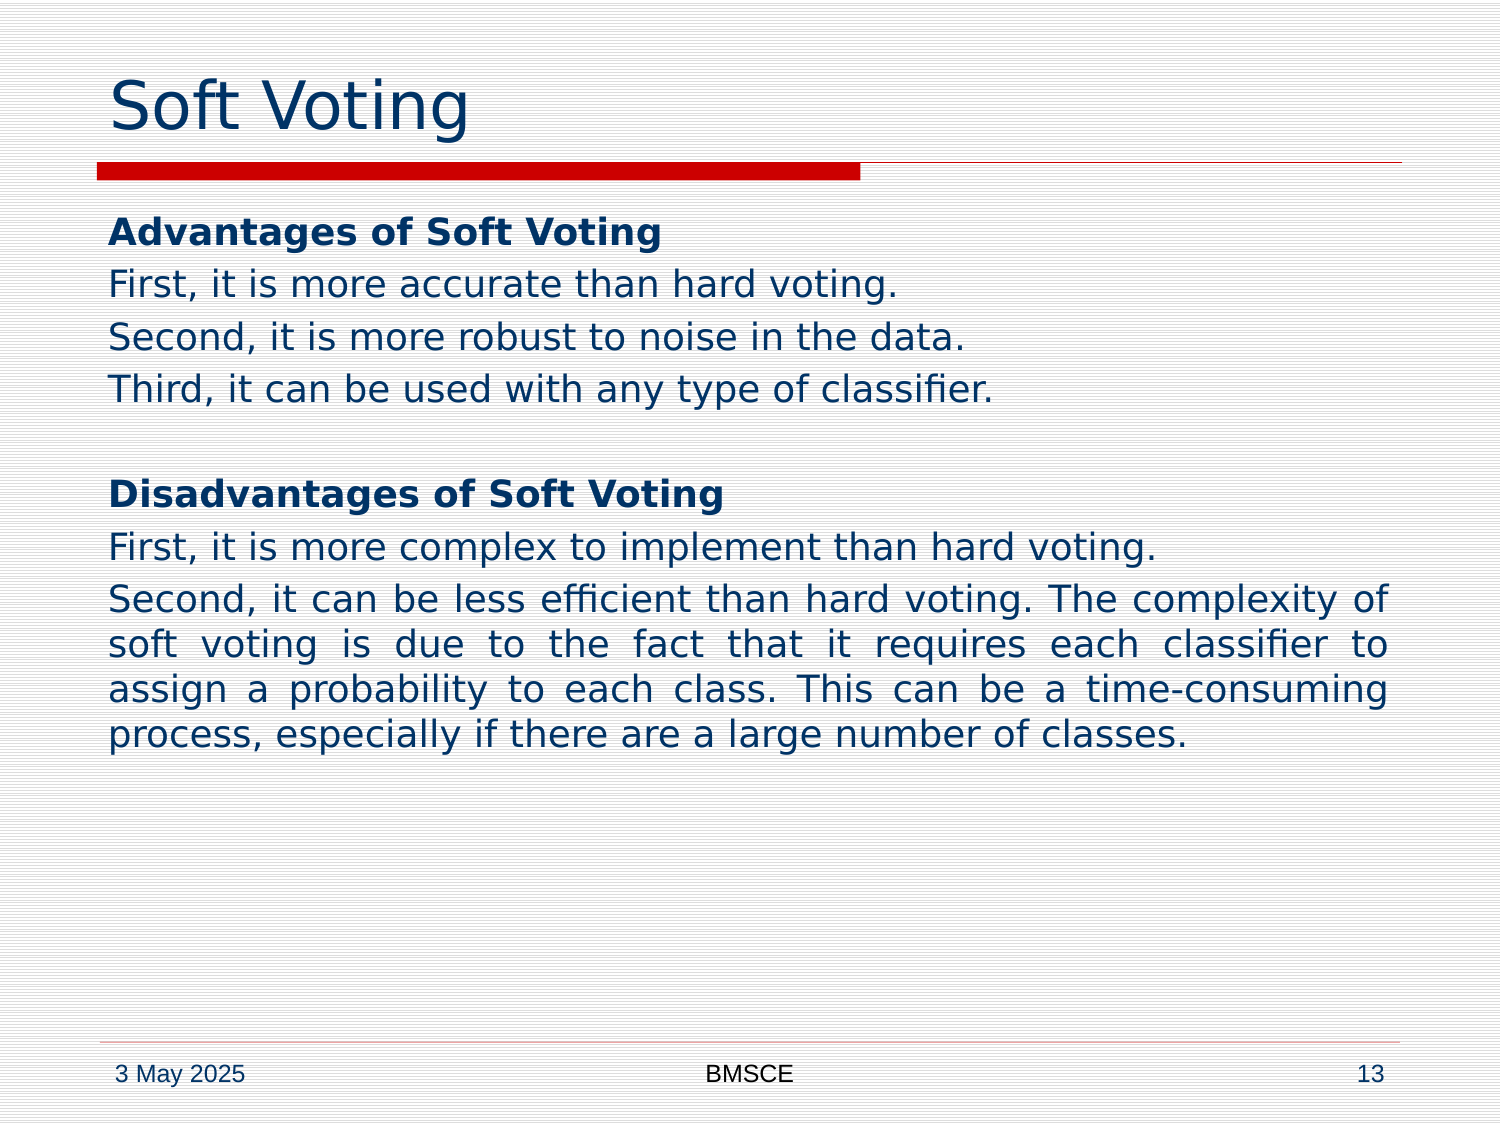

# Soft Voting
Advantages of Soft Voting
First, it is more accurate than hard voting.
Second, it is more robust to noise in the data.
Third, it can be used with any type of classifier.

Disadvantages of Soft Voting
First, it is more complex to implement than hard voting.
Second, it can be less efficient than hard voting. The complexity of soft voting is due to the fact that it requires each classifier to assign a probability to each class. This can be a time-consuming process, especially if there are a large number of classes.
BMSCE
13
3 May 2025